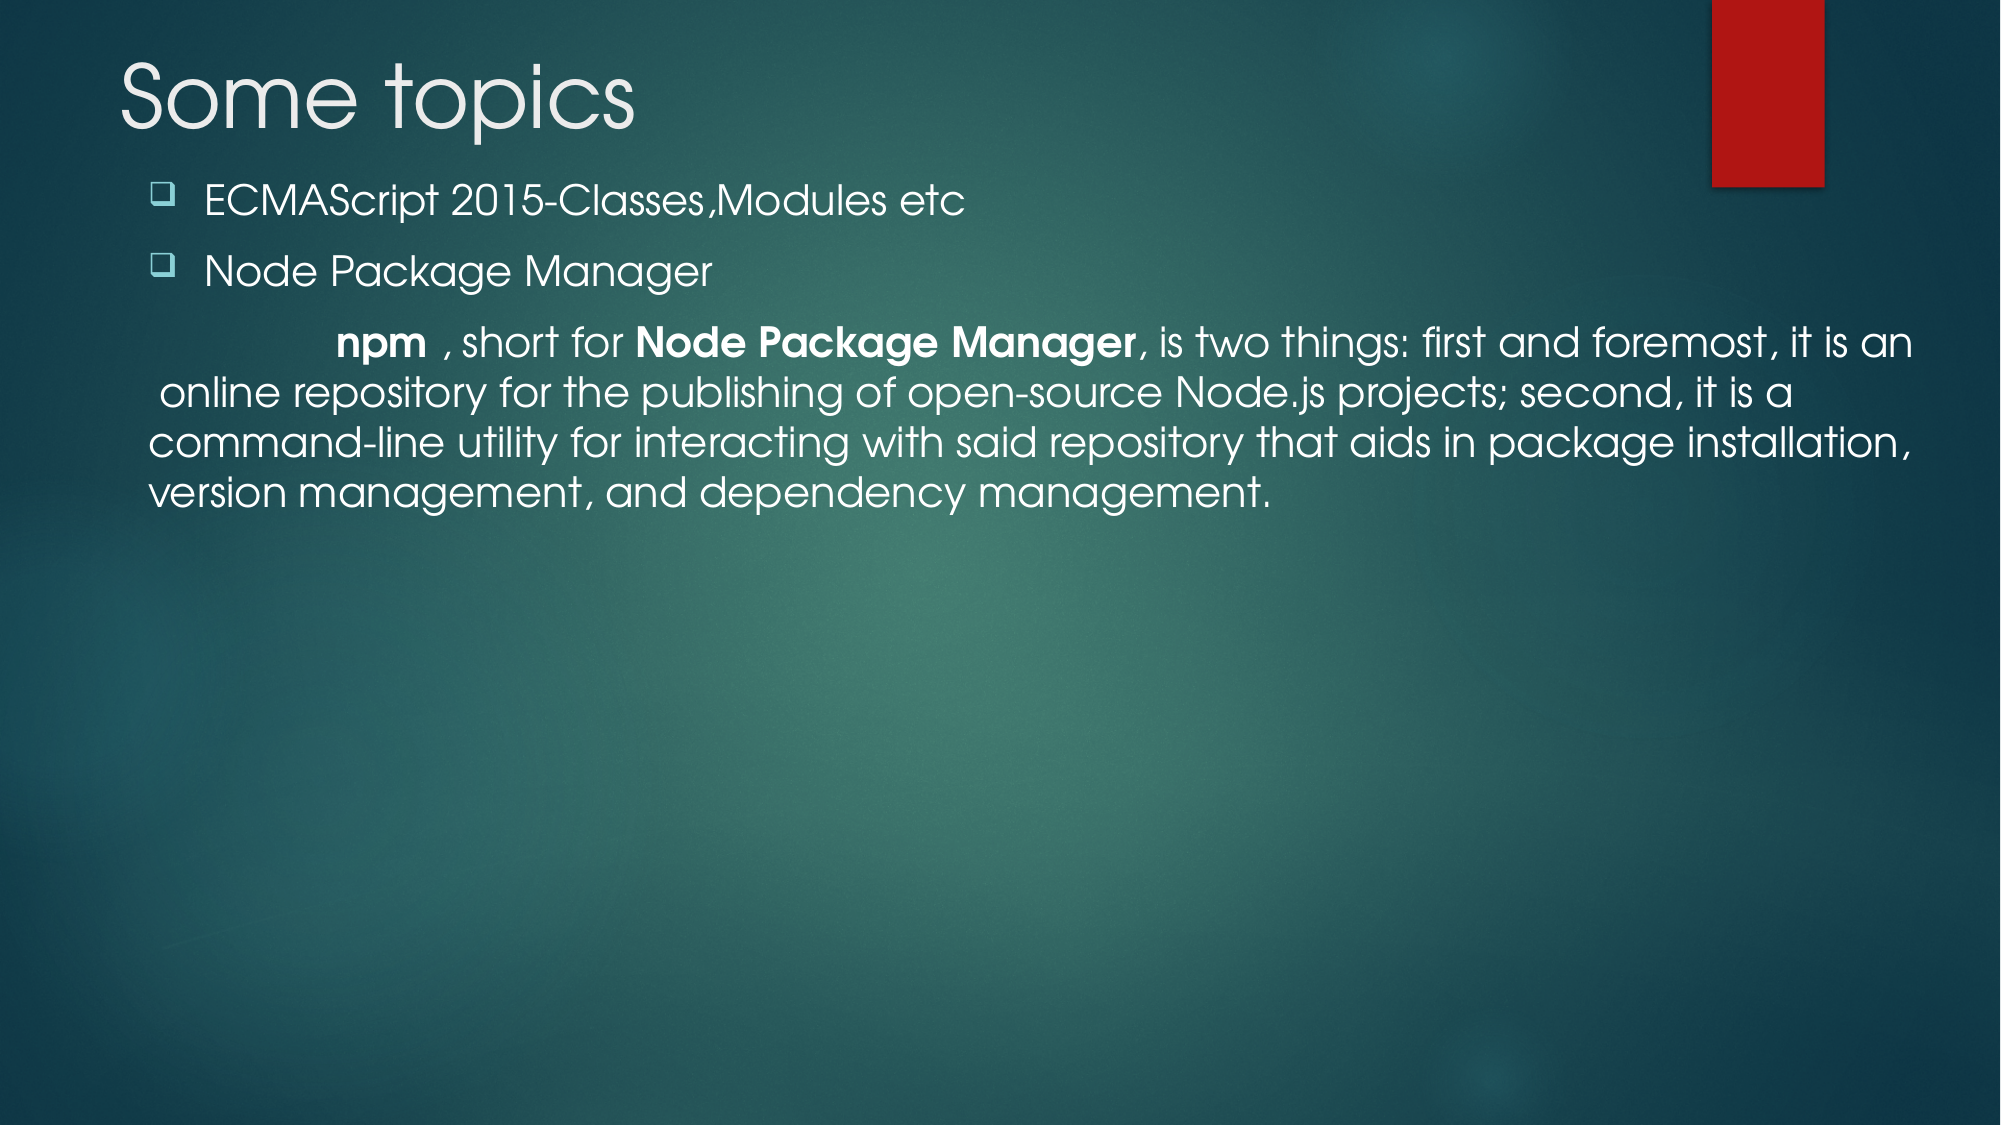

# Some topics
ECMAScript 2015-Classes,Modules etc
Node Package Manager
                npm , short for Node Package Manager, is two things: first and foremost, it is an     online repository for the publishing of open-source Node.js projects; second, it is a command-line utility for interacting with said repository that aids in package installation, version management, and dependency management.